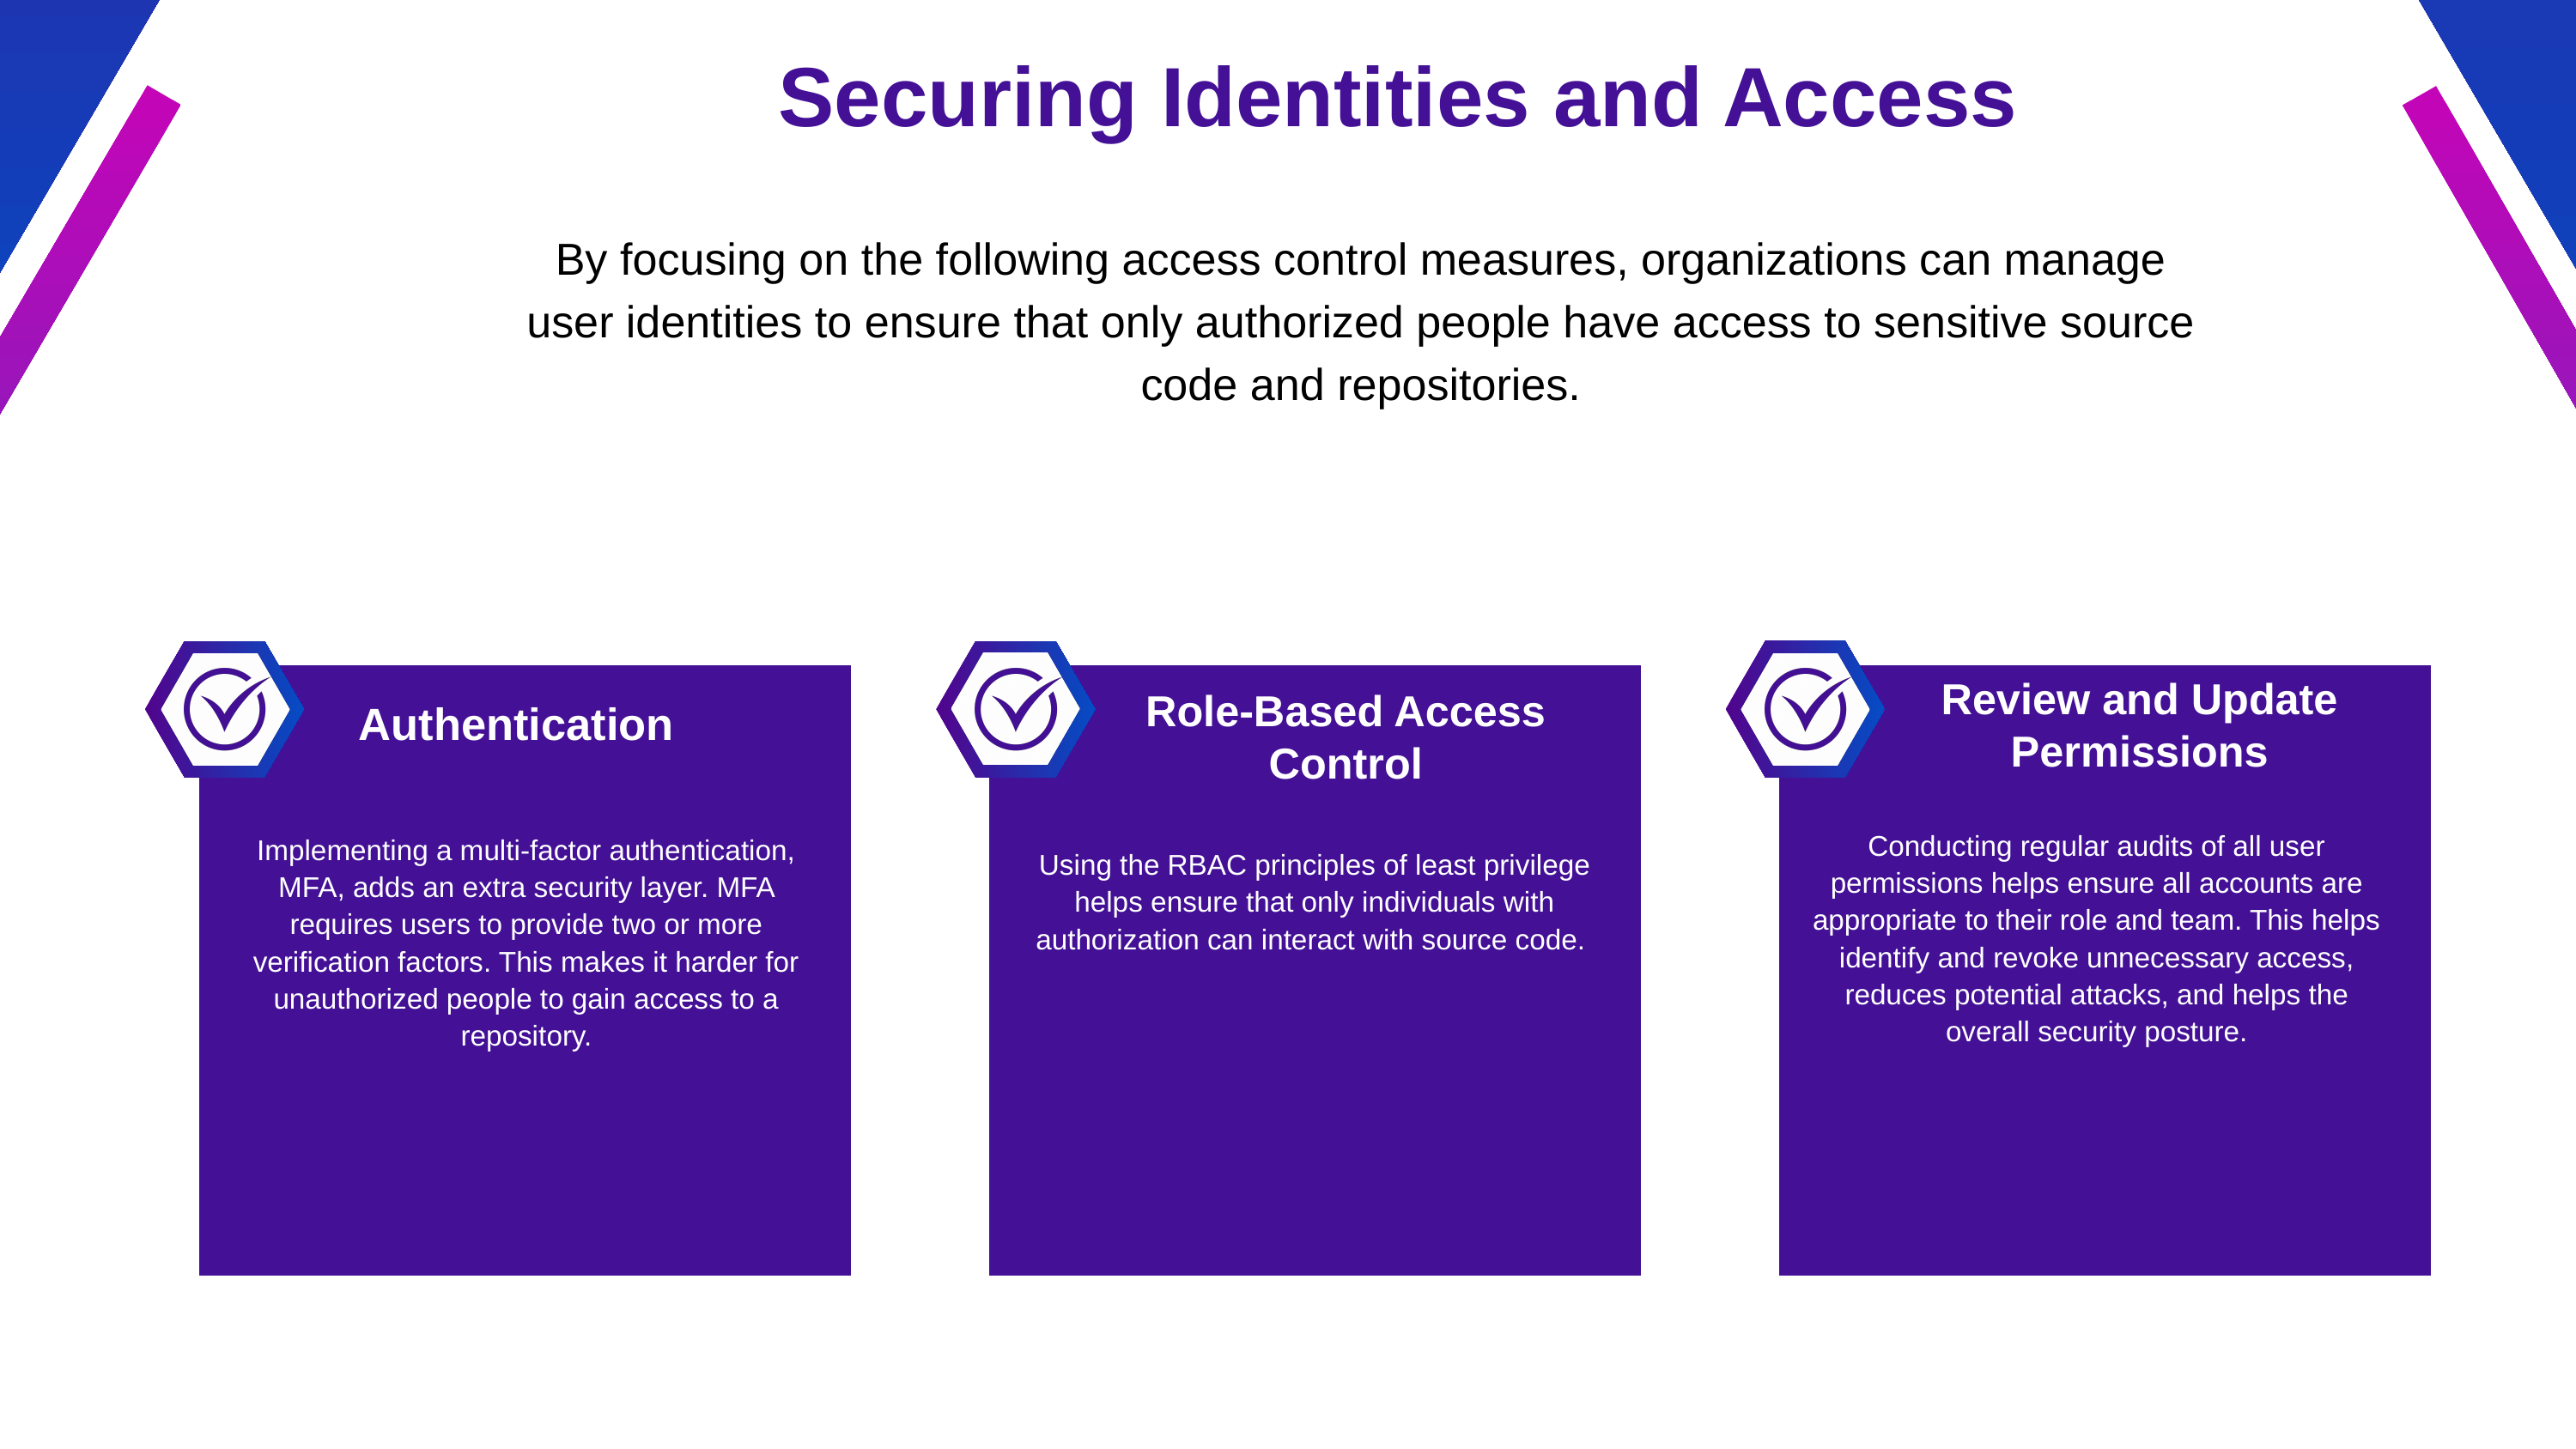

Securing Identities and Access
By focusing on the following access control measures, organizations can manage user identities to ensure that only authorized people have access to sensitive source code and repositories.

Review and Update Permissions
Role-Based Access Control
Authentication
Conducting regular audits of all user permissions helps ensure all accounts are appropriate to their role and team. This helps identify and revoke unnecessary access, reduces potential attacks, and helps the overall security posture.
Implementing a multi-factor authentication, MFA, adds an extra security layer. MFA requires users to provide two or more verification factors. This makes it harder for unauthorized people to gain access to a repository.
Using the RBAC principles of least privilege helps ensure that only individuals with authorization can interact with source code.